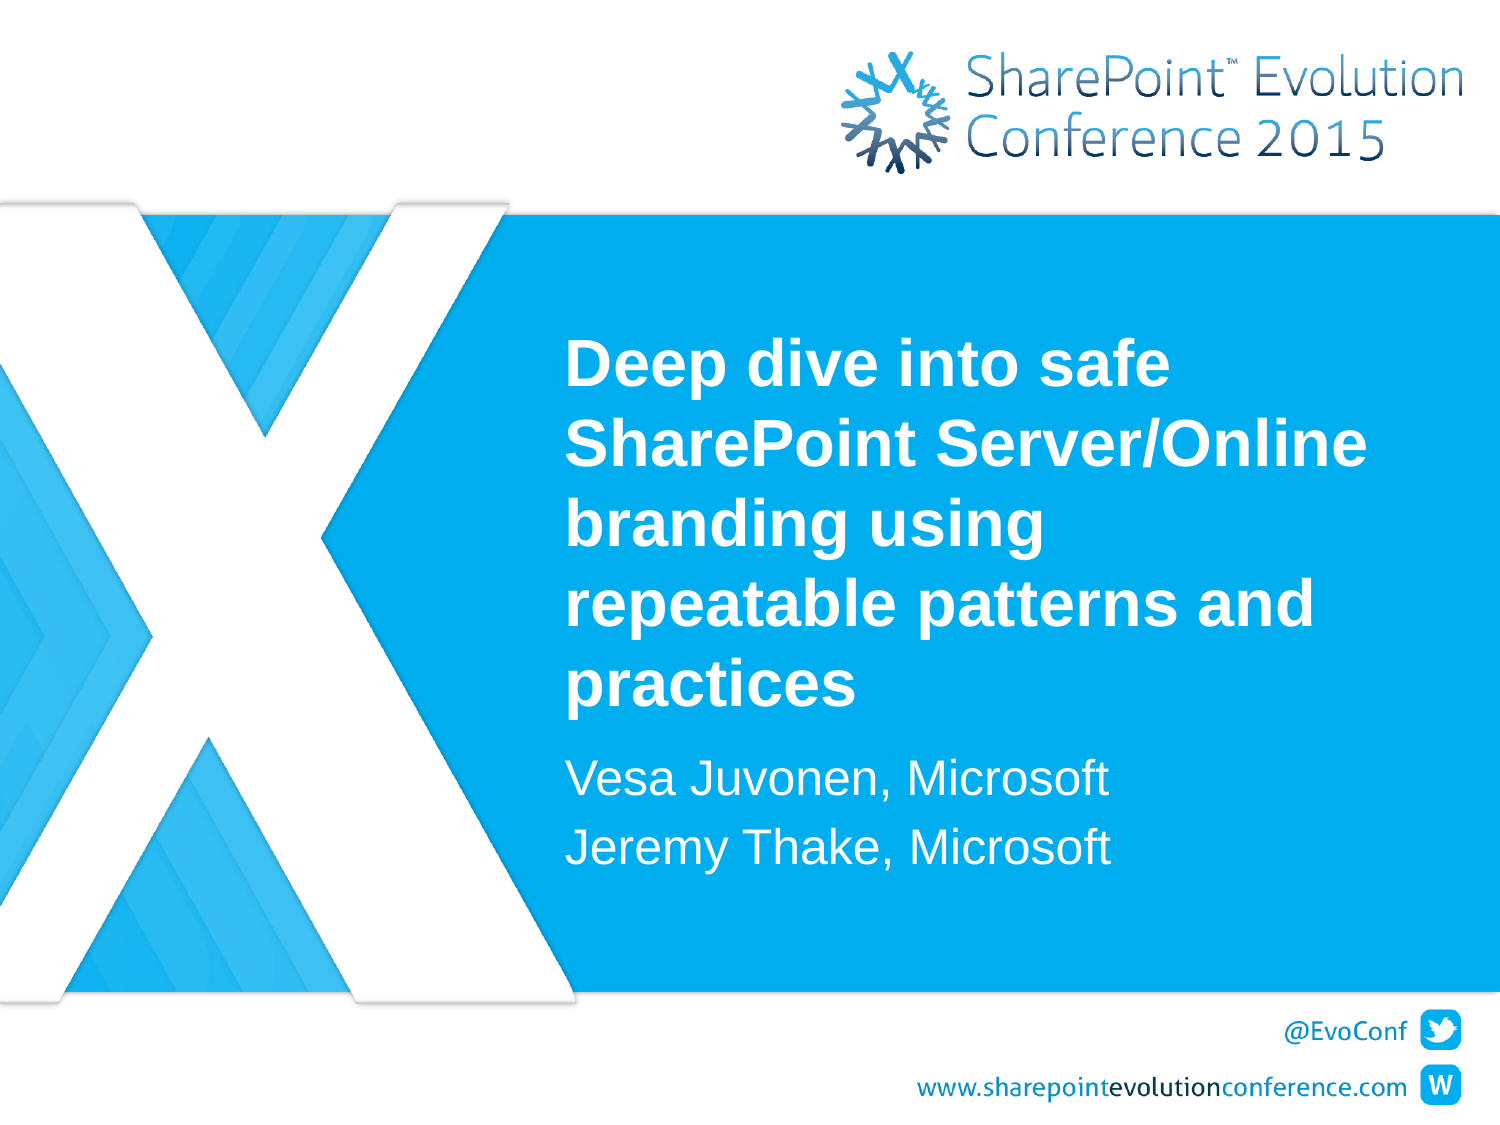

# Deep dive into safe SharePoint Server/Online branding using repeatable patterns and practices
Vesa Juvonen, Microsoft
Jeremy Thake, Microsoft